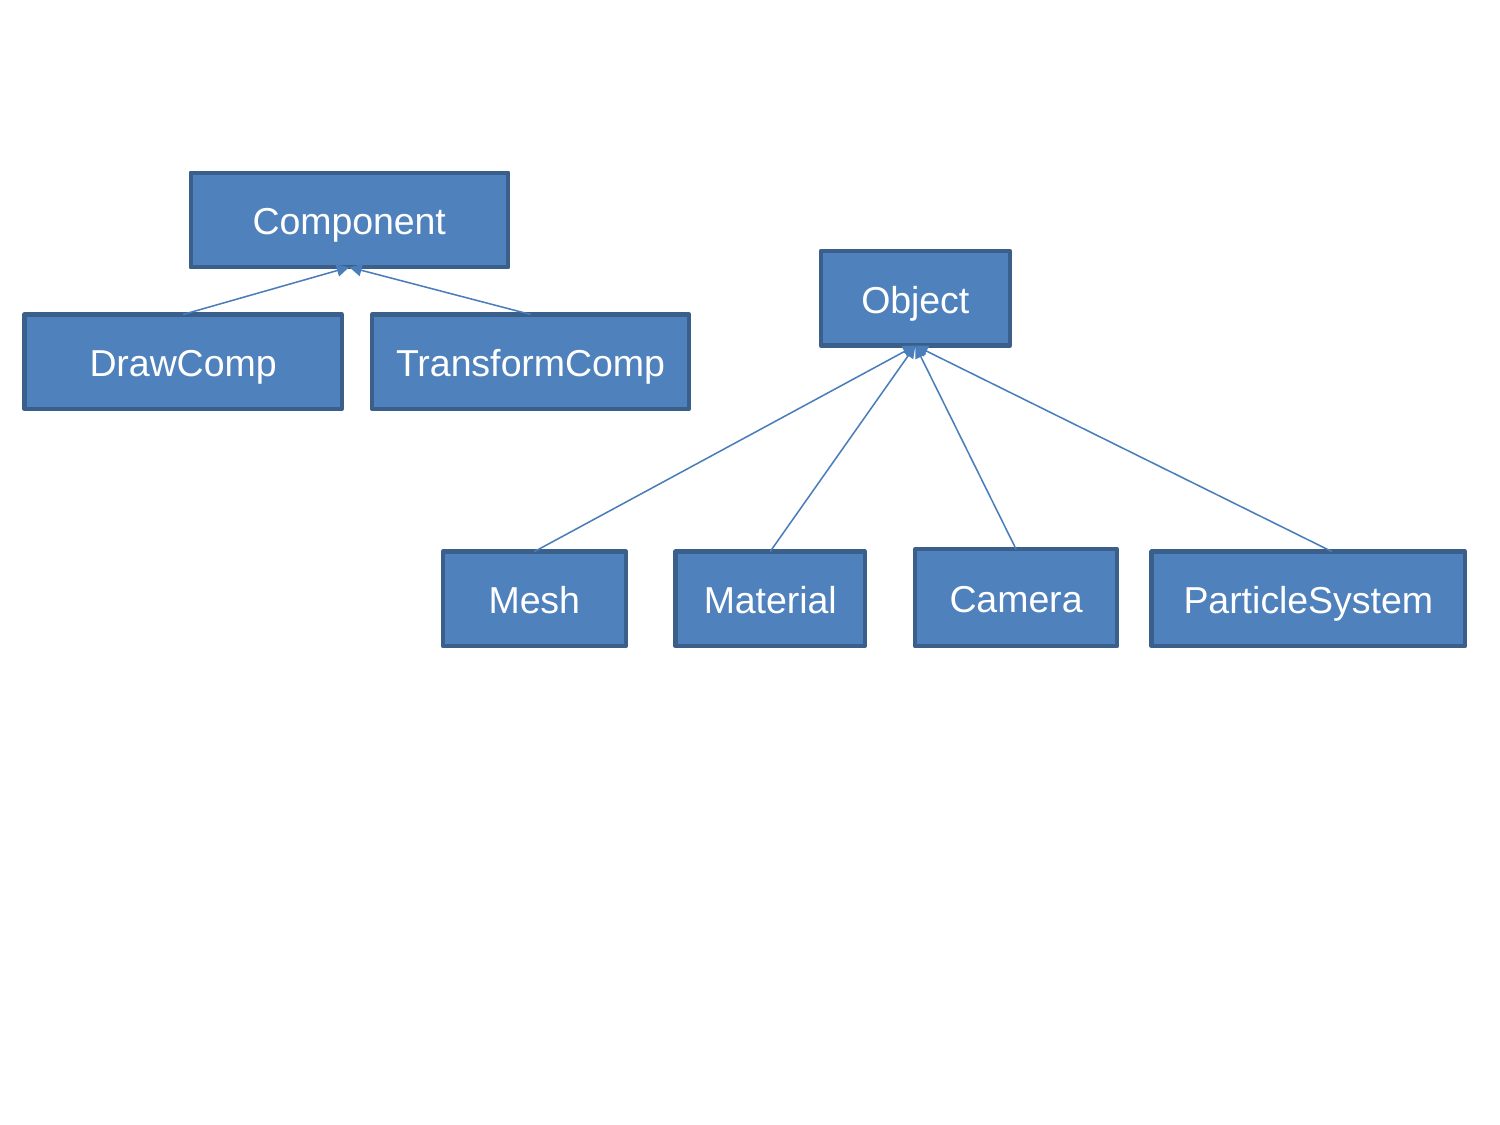

Compnent
Component
Object
DrawComp
TransformComp
Camera
Mesh
Material
ParticleSystem